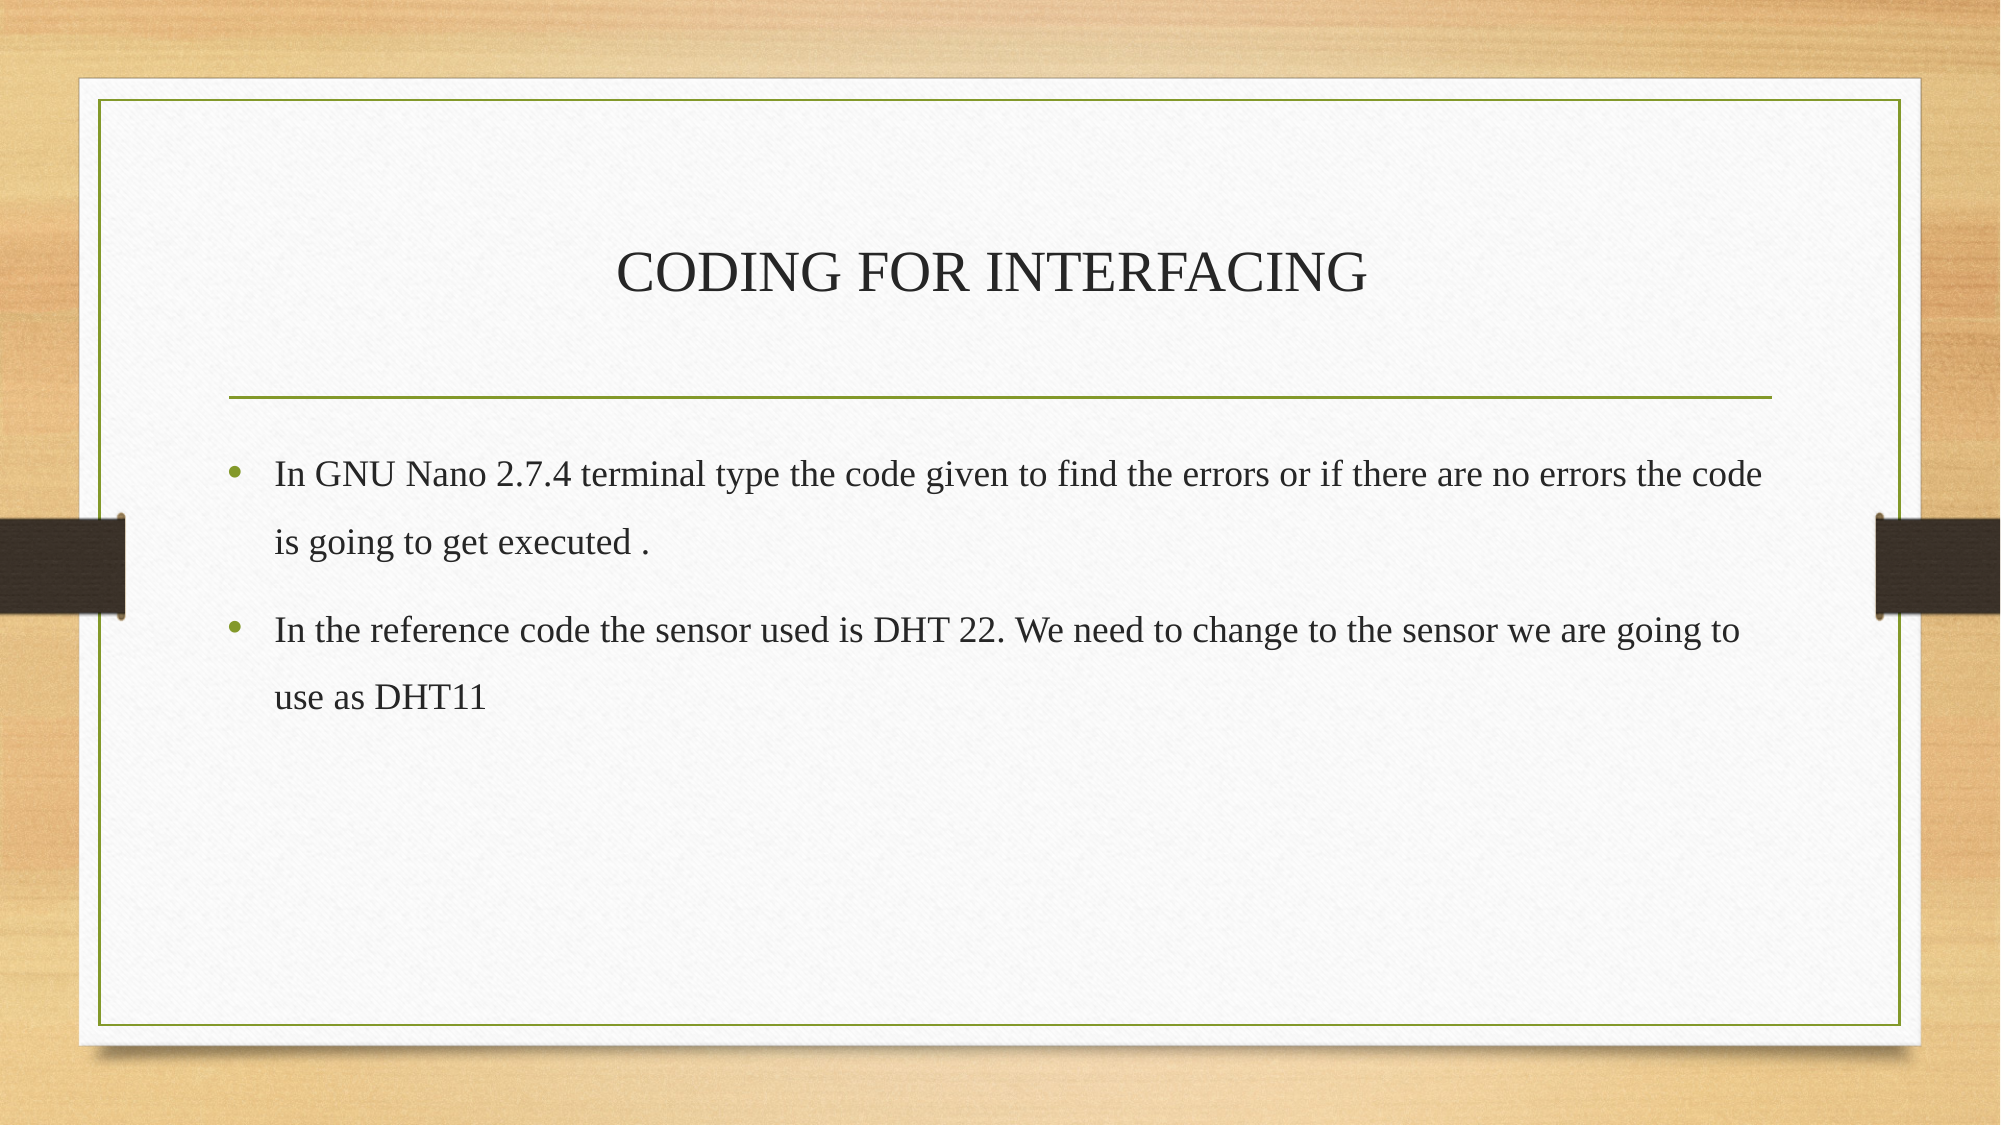

# CODING FOR INTERFACING
In GNU Nano 2.7.4 terminal type the code given to find the errors or if there are no errors the code is going to get executed .
In the reference code the sensor used is DHT 22. We need to change to the sensor we are going to use as DHT11